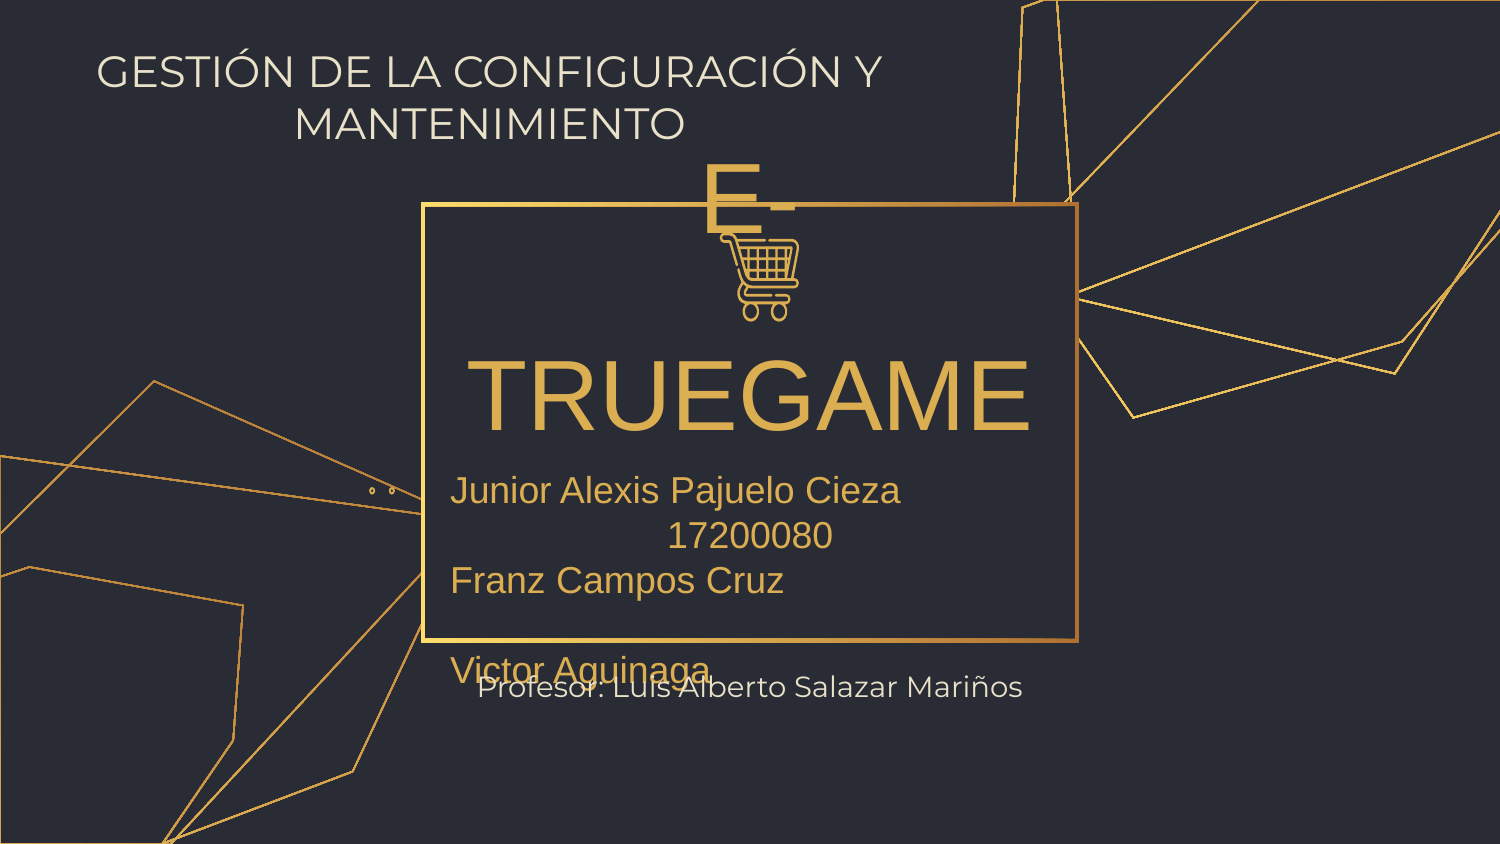

GESTIÓN DE LA CONFIGURACIÓN Y MANTENIMIENTO

# E-TRUEGAME
Junior Alexis Pajuelo Cieza	17200080
Franz Campos Cruz
Victor Aguinaga
Profesor: Luis Alberto Salazar Mariños